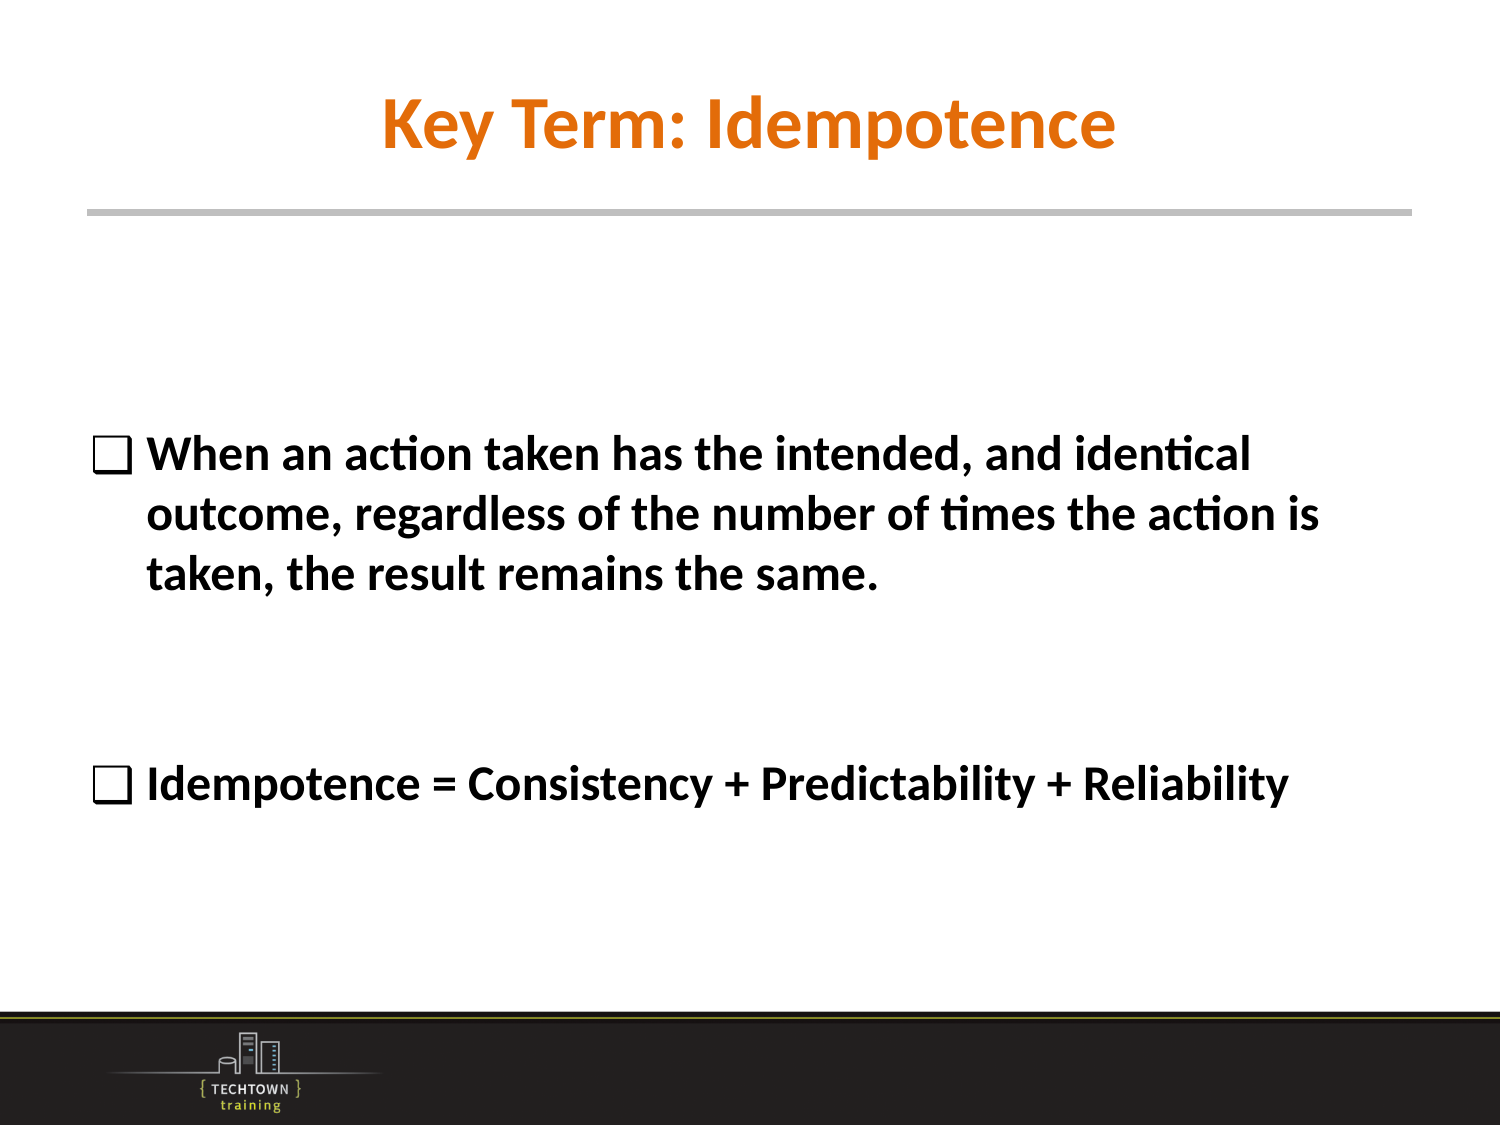

# Key Term: Idempotence
When an action taken has the intended, and identical outcome, regardless of the number of times the action is taken, the result remains the same.

Idempotence = Consistency + Predictability + Reliability